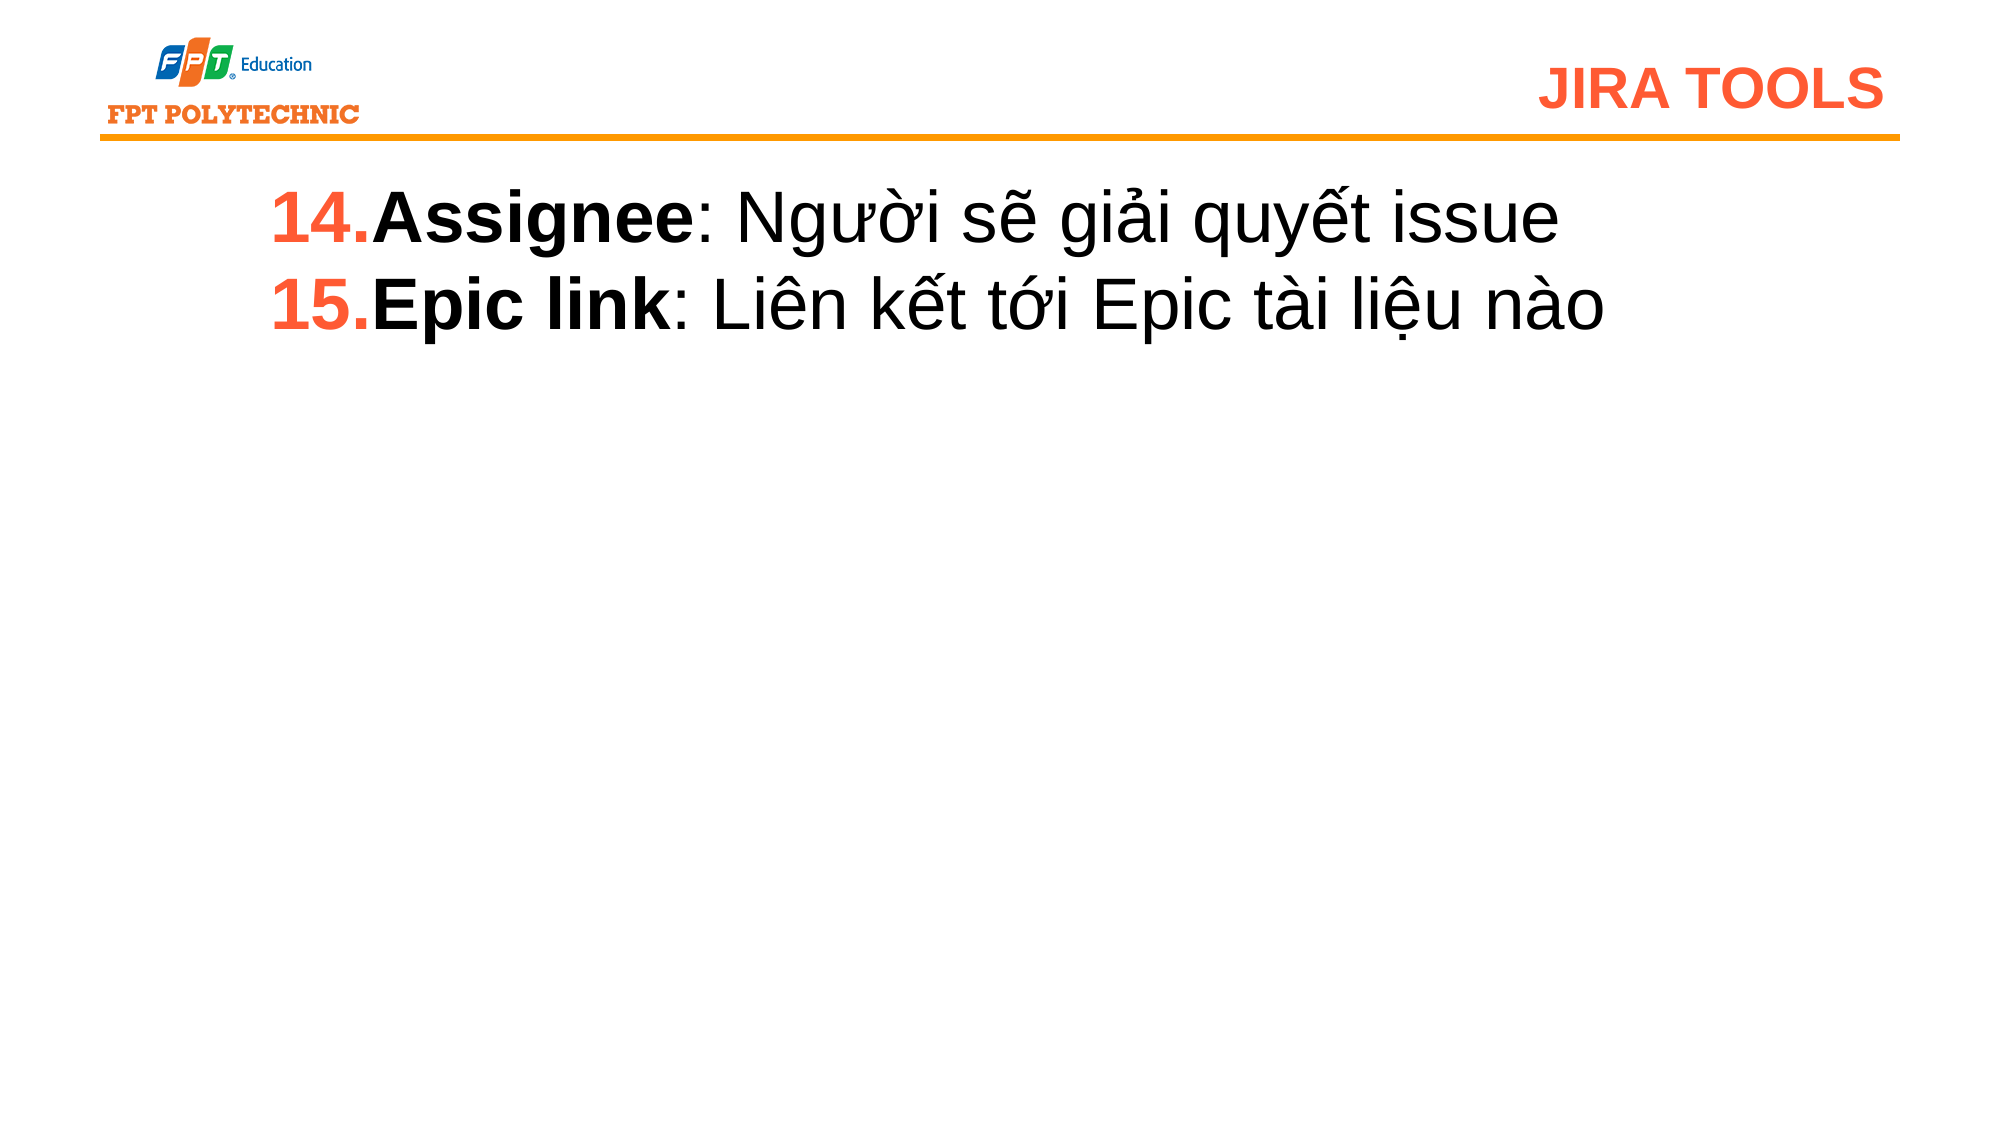

# jira tools
Assignee: Người sẽ giải quyết issue
Epic link: Liên kết tới Epic tài liệu nào